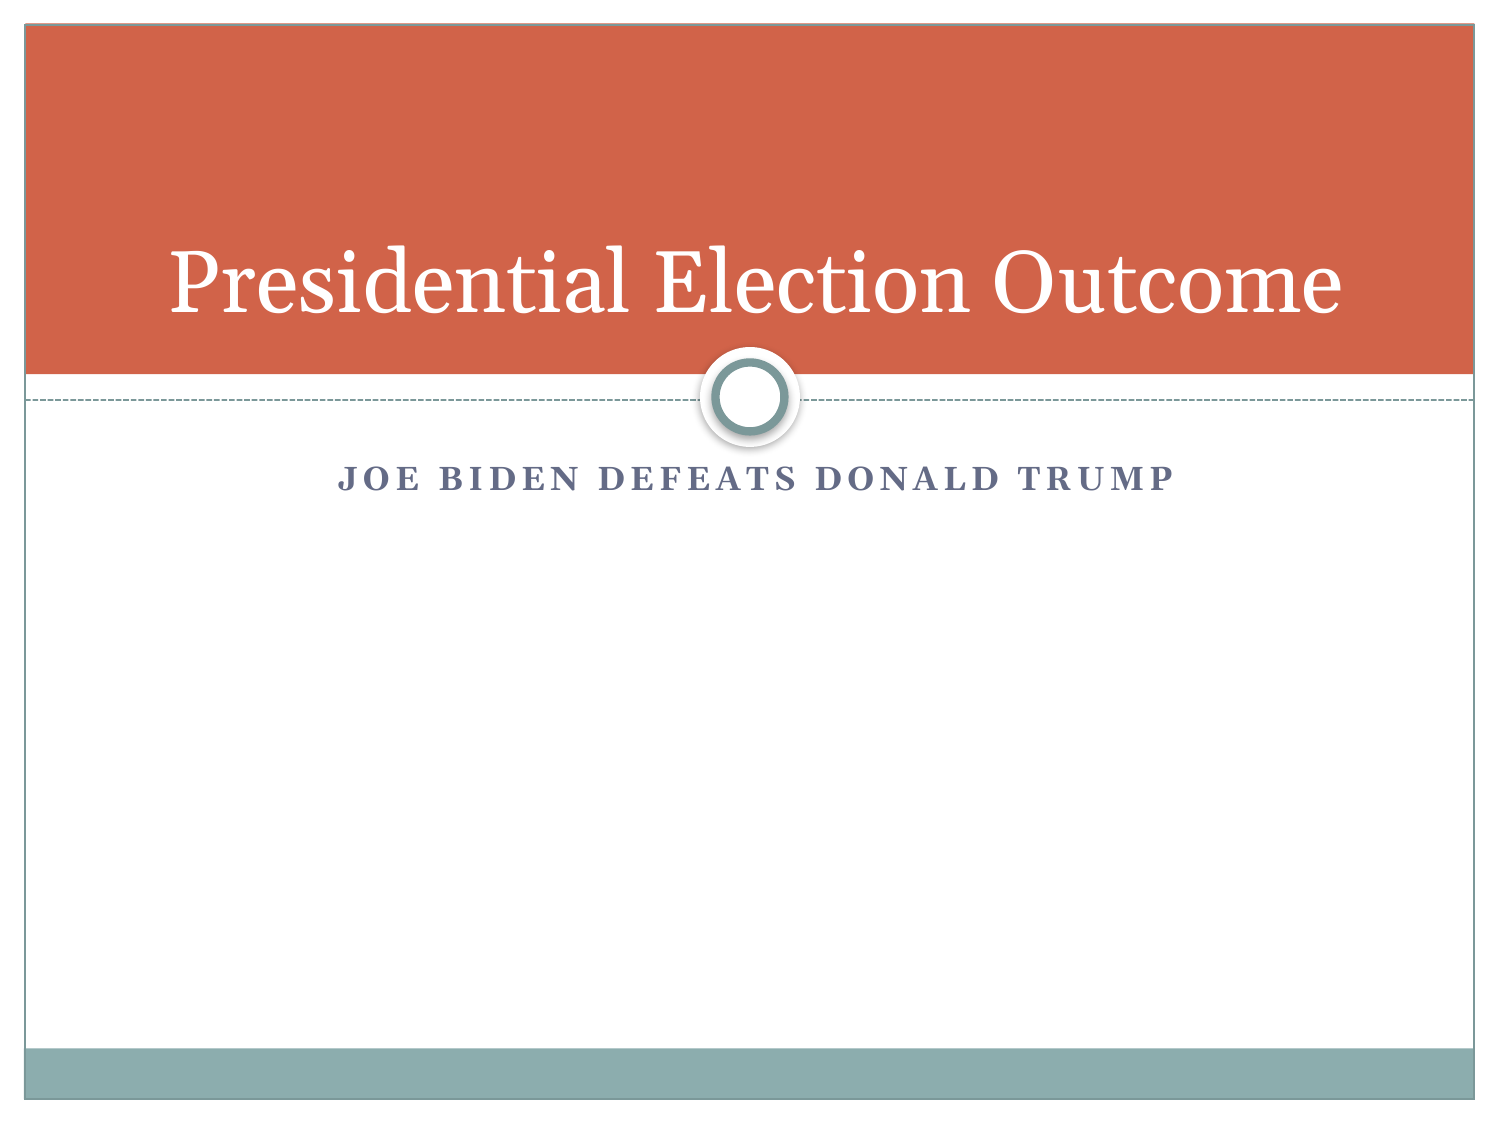

# Presidential Election Outcome
Joe Biden Defeats Donald Trump